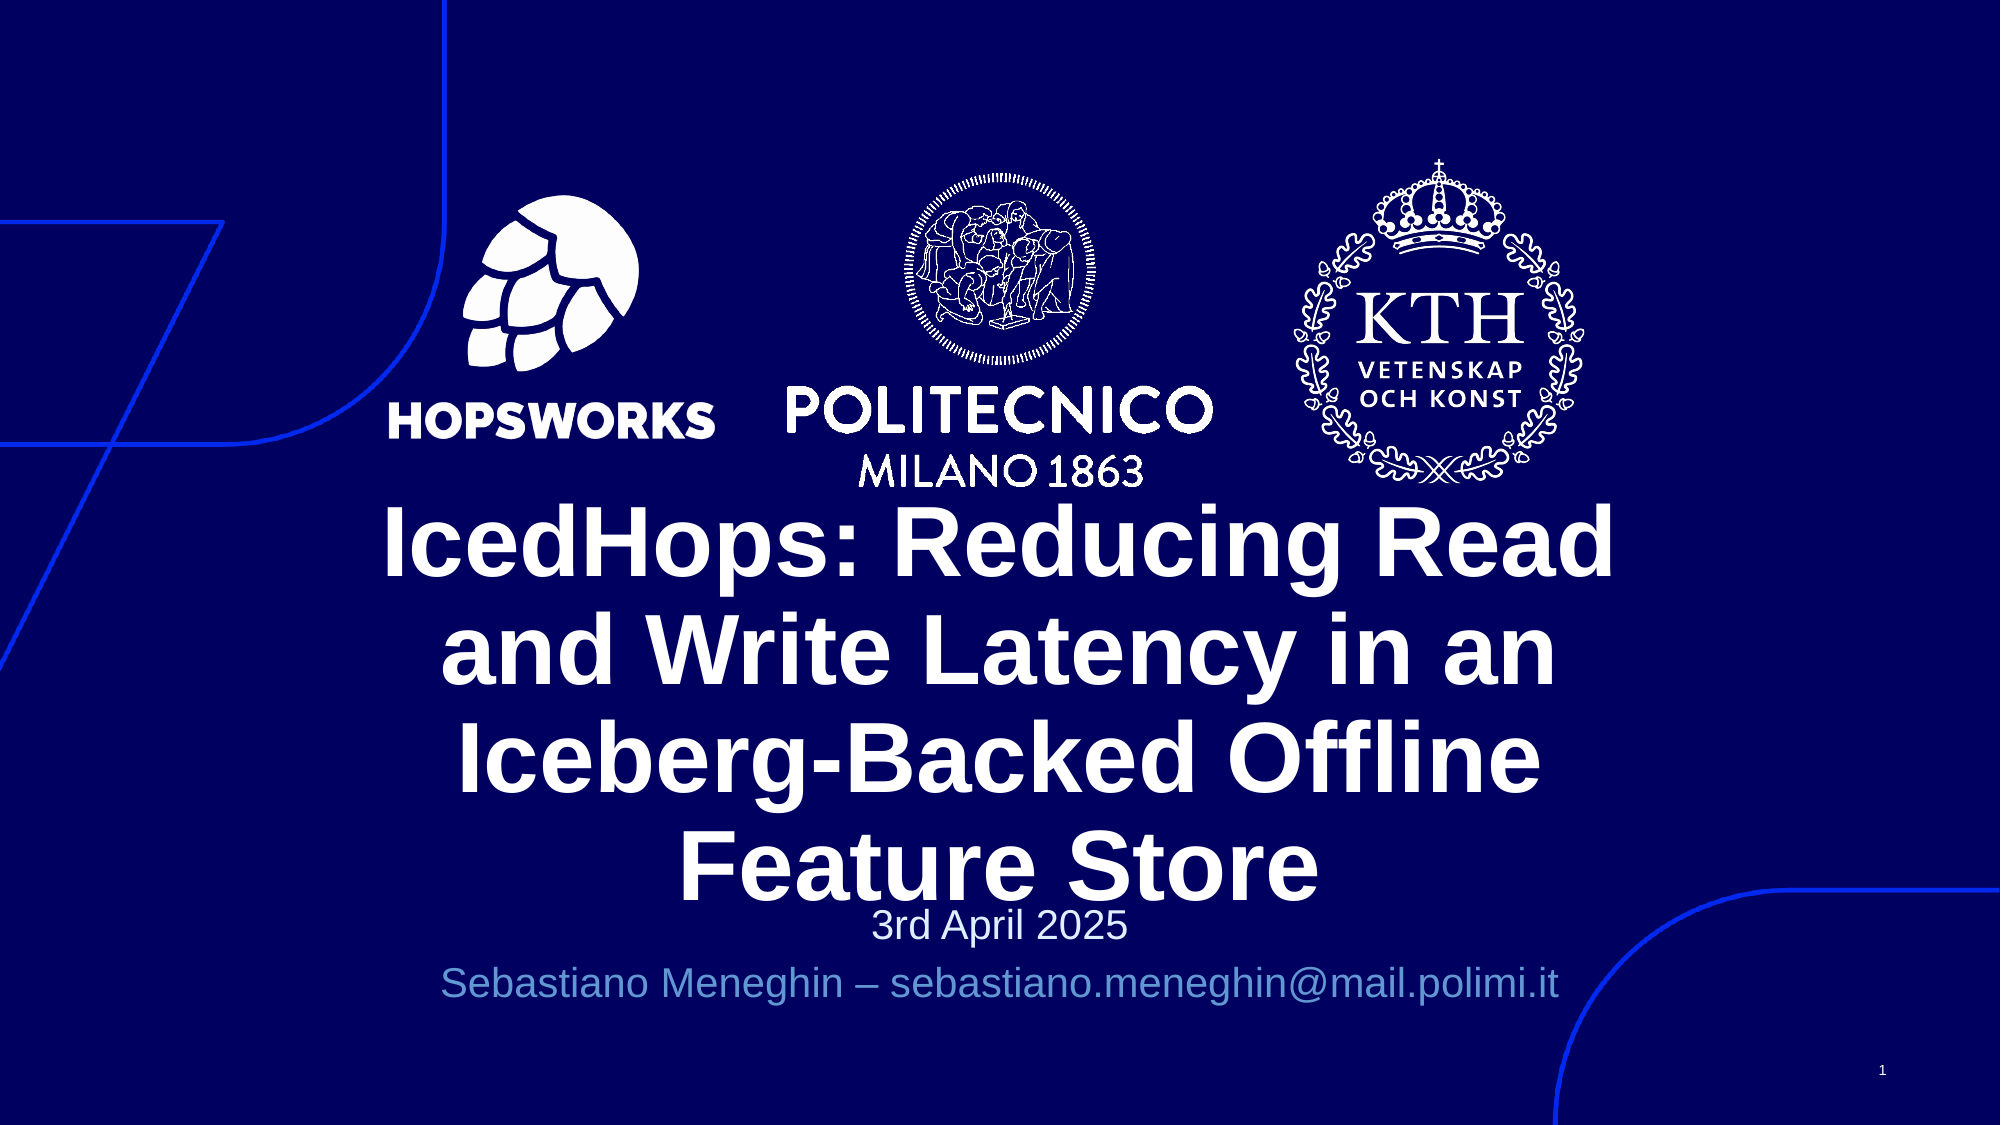

# IcedHops: Reducing Read and Write Latency in an Iceberg-Backed Offline Feature Store
3rd April 2025
Sebastiano Meneghin – sebastiano.meneghin@mail.polimi.it
1